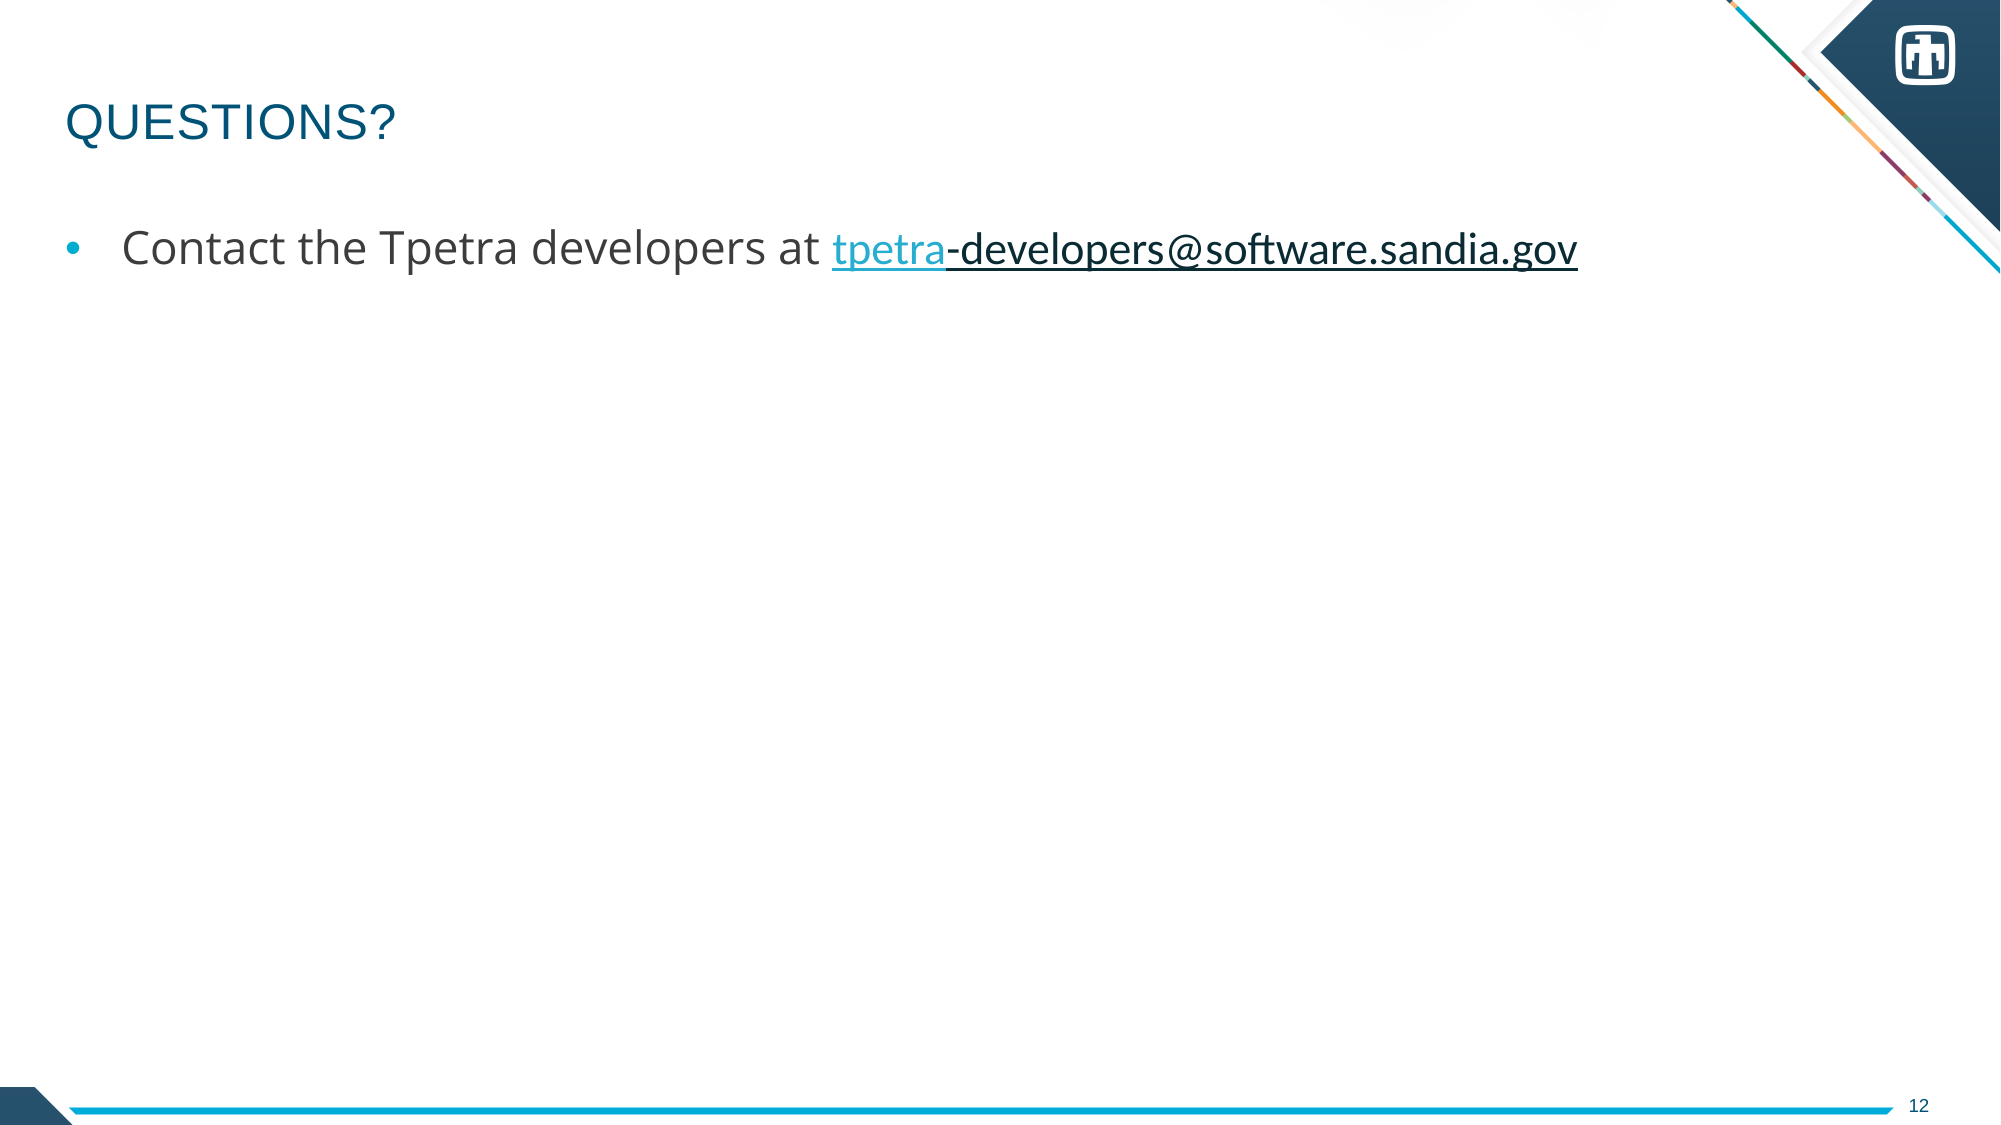

# Questions?

Contact the Tpetra developers at tpetra-developers@software.sandia.gov

12